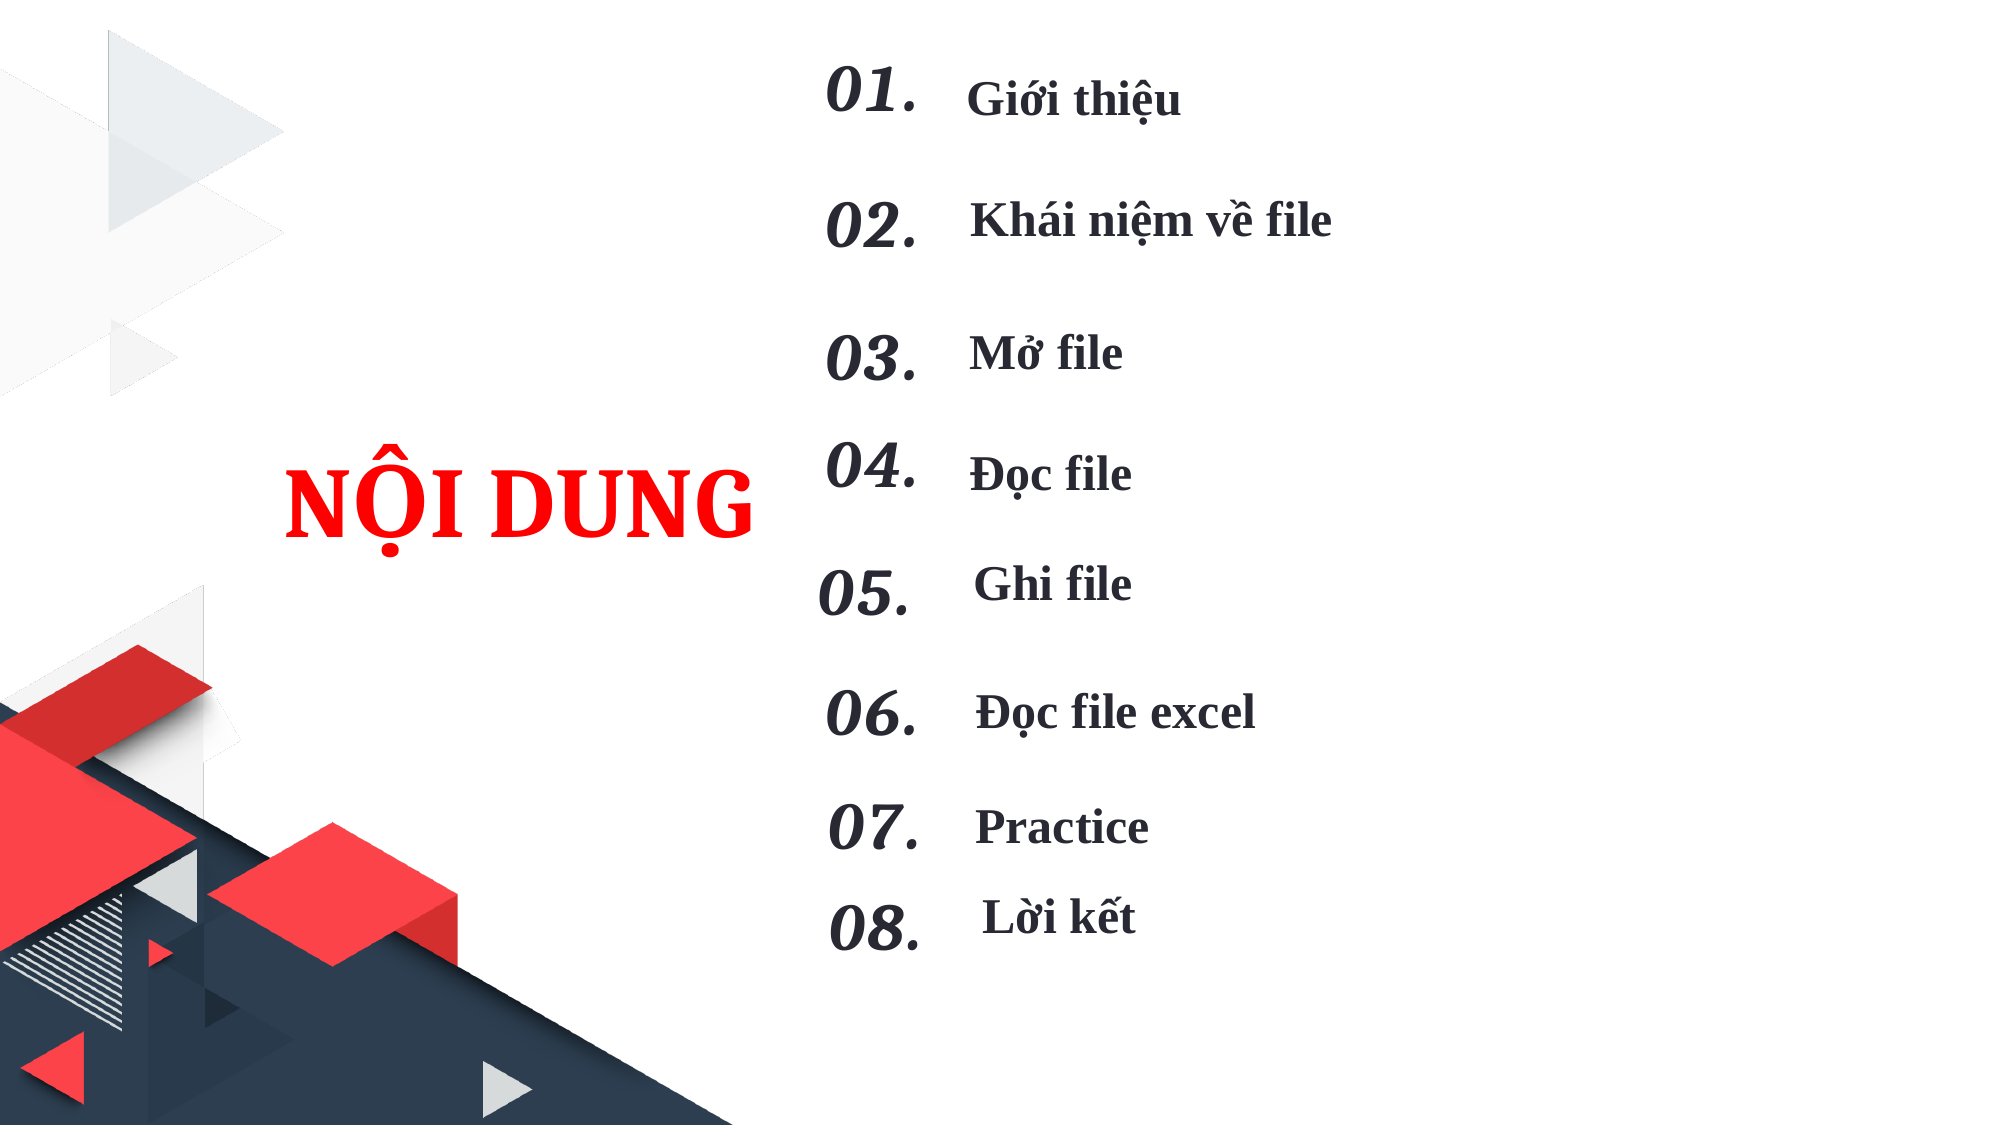

01.
Giới thiệu
02.
Khái niệm về file
03.
Mở file
04.
NỘI DUNG
Đọc file
05.
Ghi file
06.
Đọc file excel
07.
Practice
08.
Lời kết